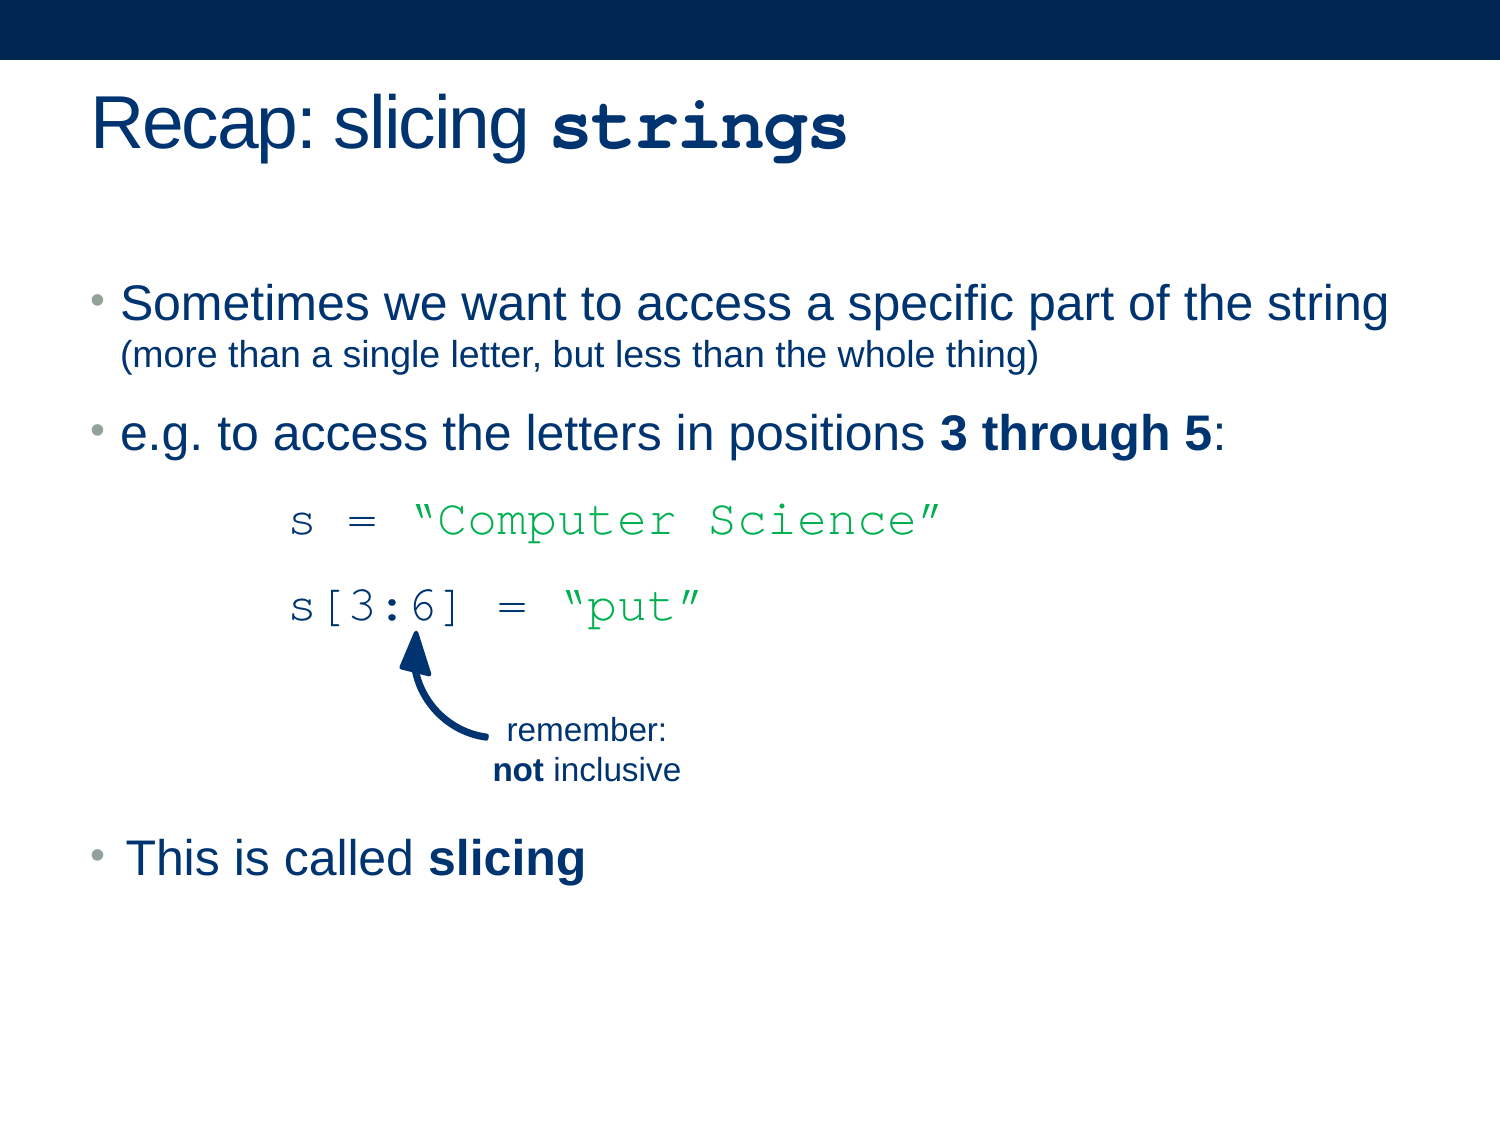

# Recap: slicing strings
Sometimes we want to access a specific part of the string (more than a single letter, but less than the whole thing)
e.g. to access the letters in positions 3 through 5:
s = “Computer Science”
s[3:6] = “put”

This is called slicing

remember:
not inclusive